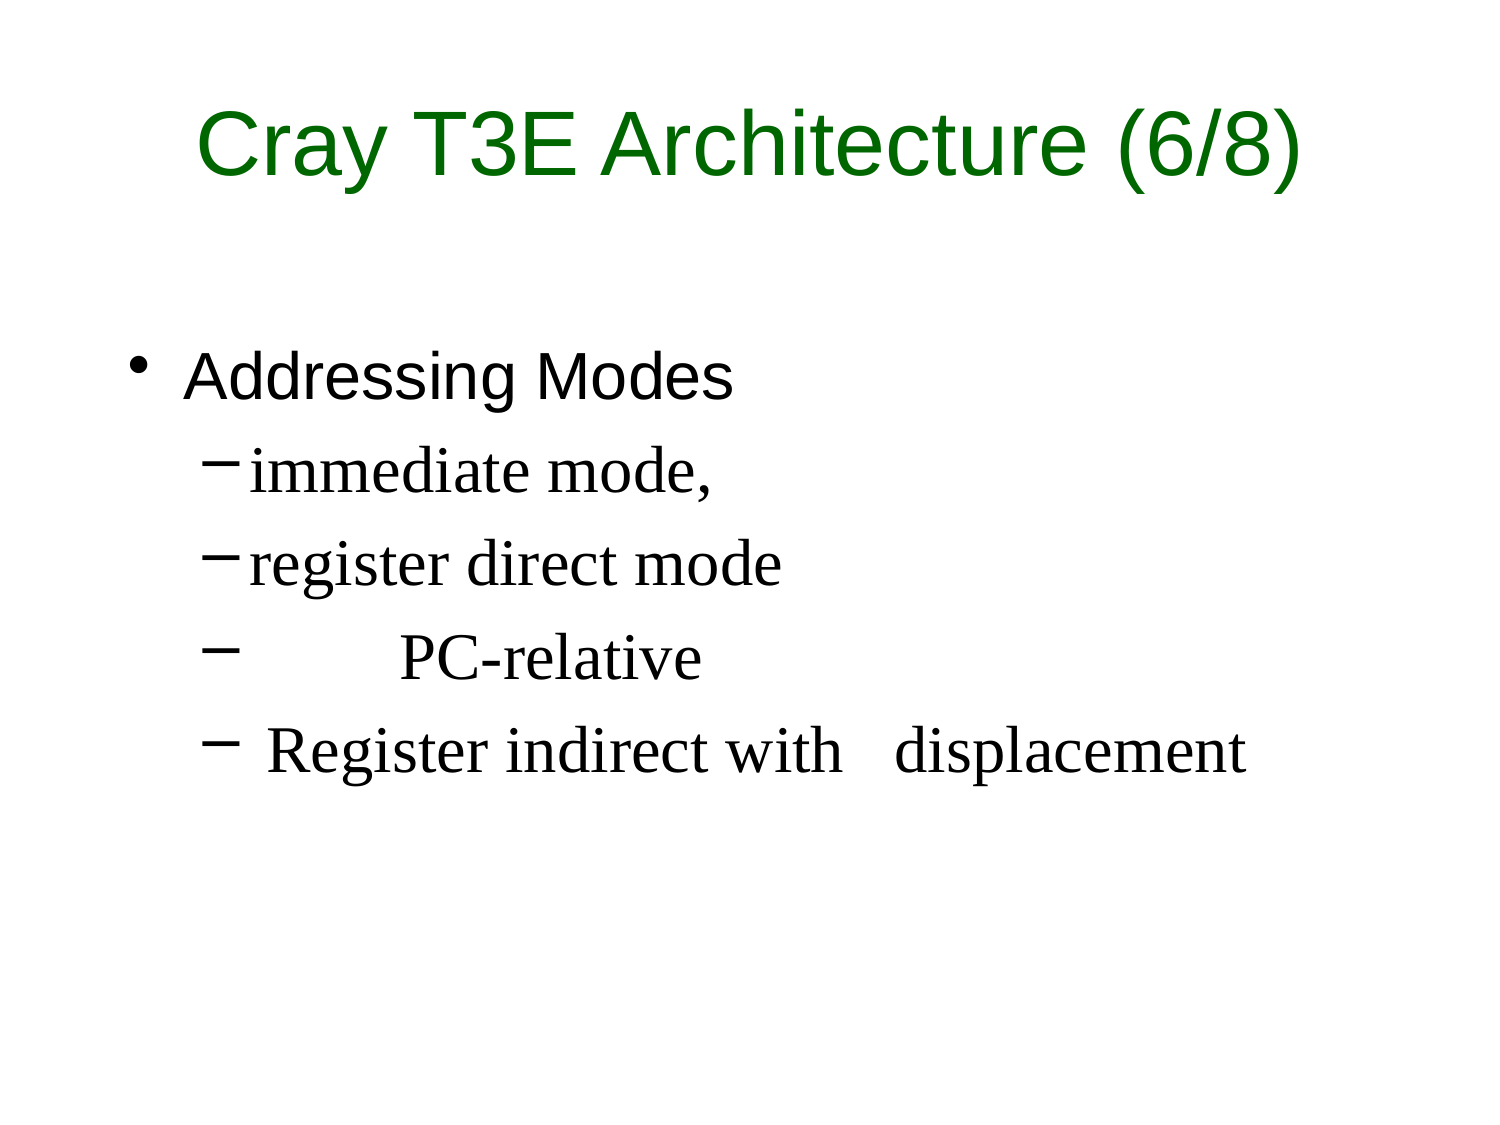

# Cray T3E Architecture (6/8)
Addressing Modes
immediate mode,
register direct mode
 	PC-relative
 Register indirect with   displacement